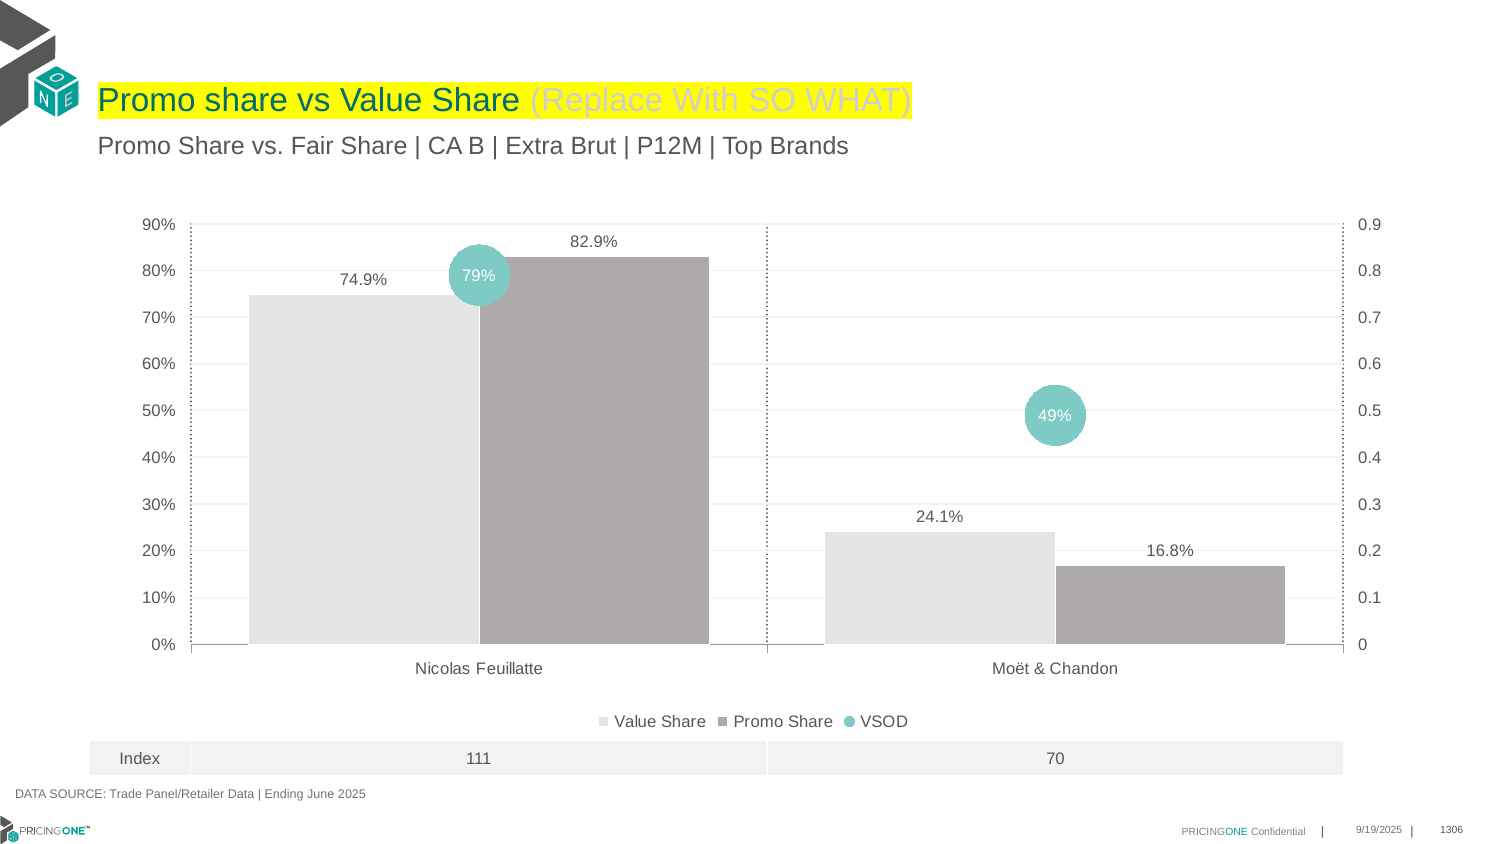

# Promo share vs Value Share (Replace With SO WHAT)
Promo Share vs. Fair Share | CA B | Extra Brut | P12M | Top Brands

### Chart

| Category | Value Share | Promo Share | VSOD |
|---|---|---|---|
| Nicolas Feuillatte | 0.7494291901561783 | 0.8293436758799703 | 0.79 |
| Moët & Chandon | 0.24110537032024199 | 0.16770766522175207 | 0.49 |
| Index | 111 | 70 |
| --- | --- | --- |
DATA SOURCE: Trade Panel/Retailer Data | Ending June 2025

9/19/2025
1306